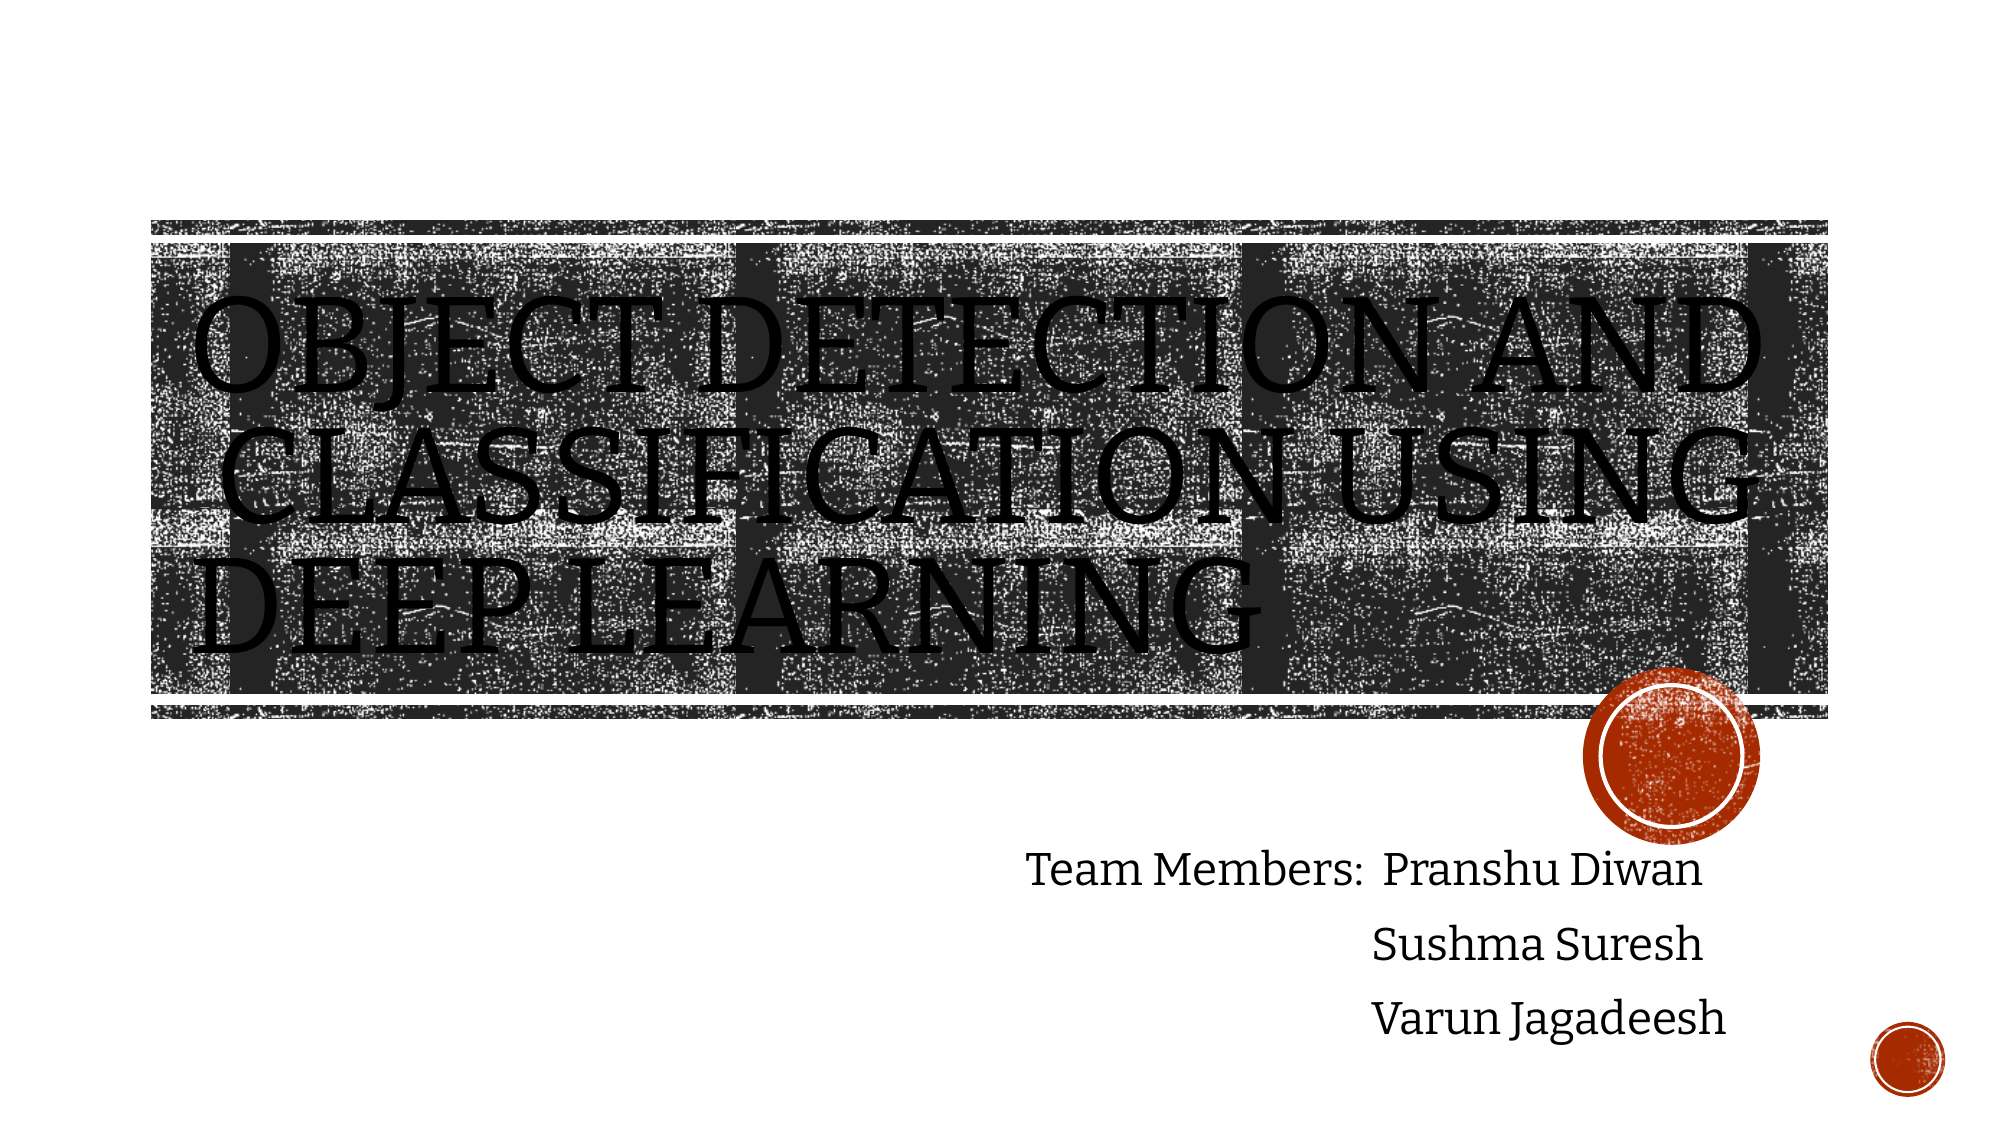

# Object Detection and  Classification using Deep Learning
Team Members:  Pranshu Diwan
		     Sushma Suresh
	 	     Varun Jagadeesh